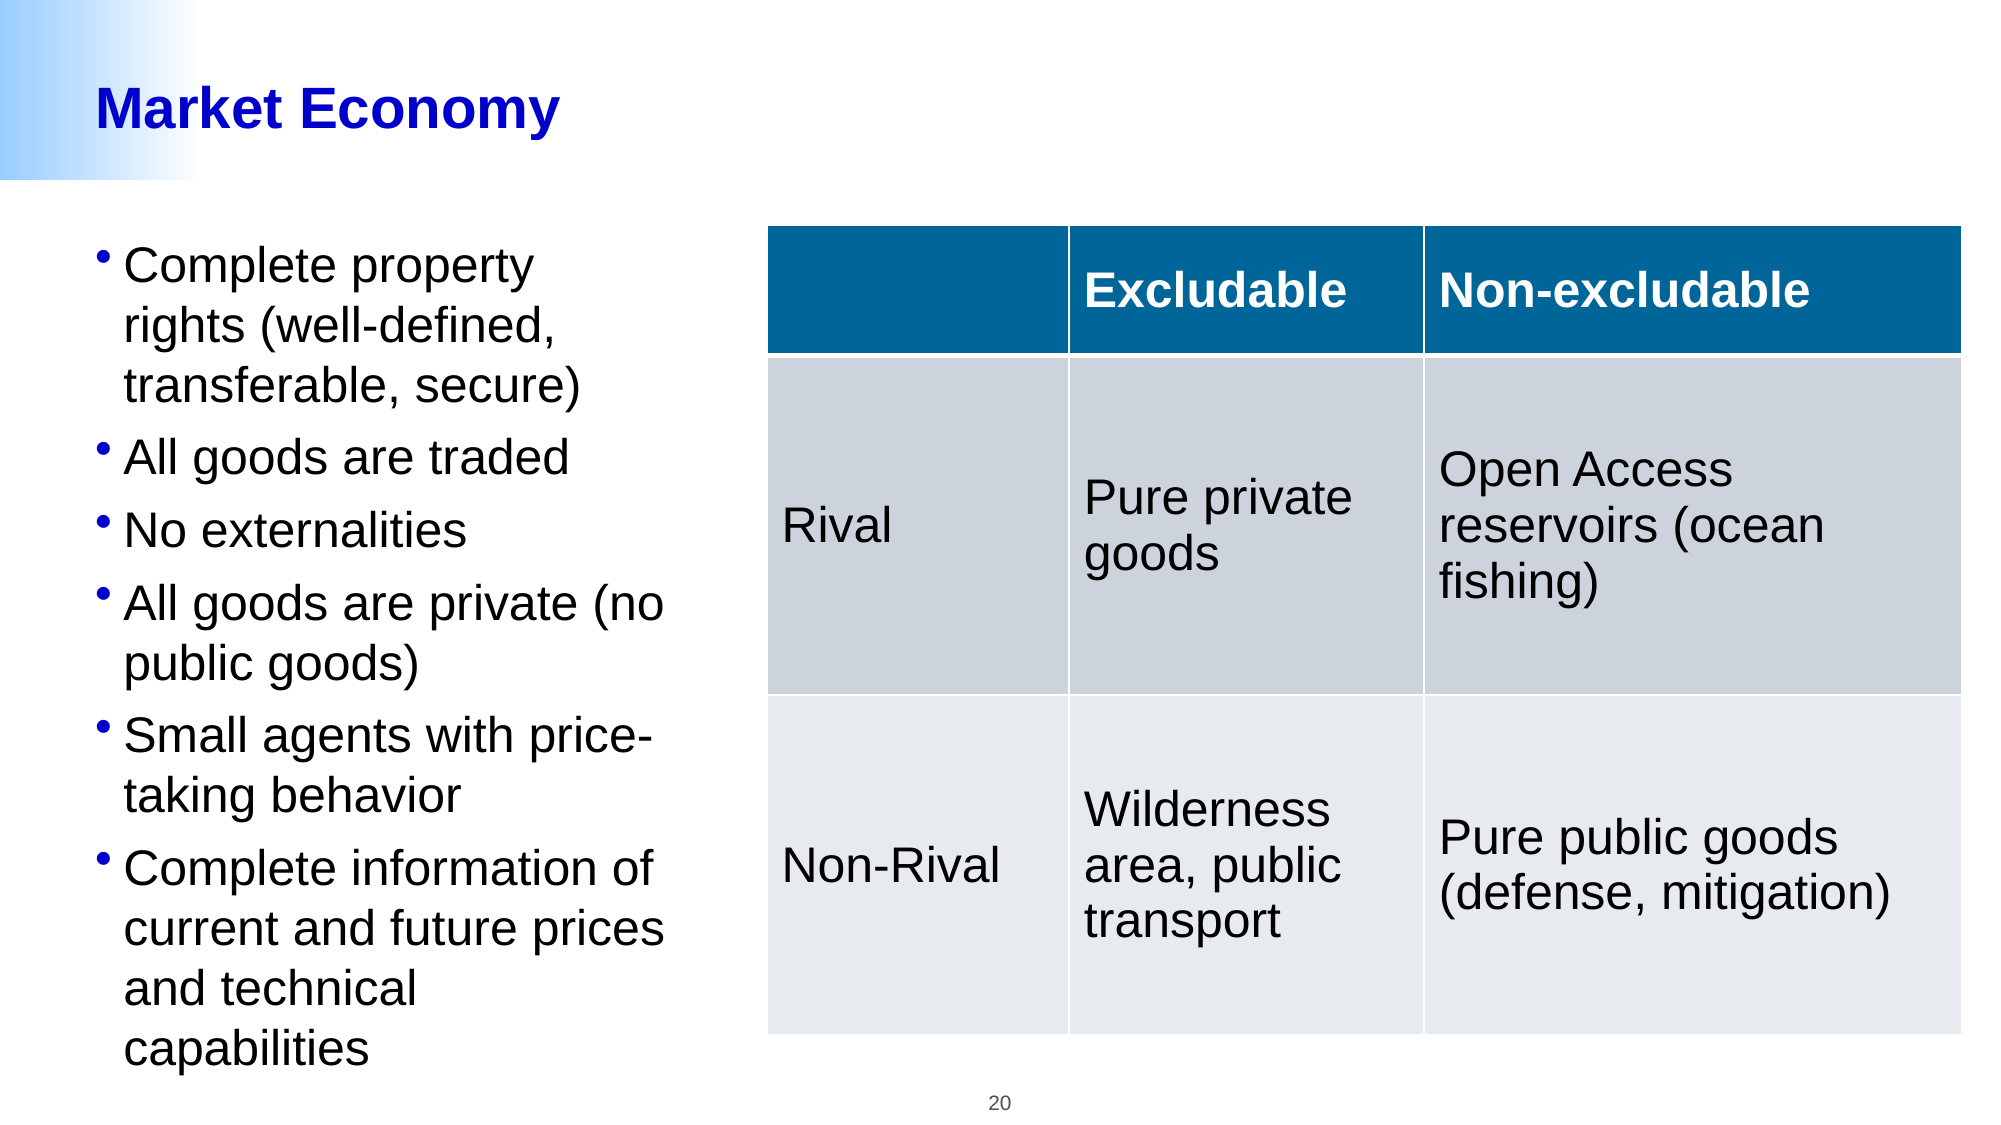

# Market Economy
Complete property rights (well-defined, transferable, secure)
All goods are traded
No externalities
All goods are private (no public goods)
Small agents with price-taking behavior
Complete information of current and future prices and technical capabilities
|  | Excludable | Non-excludable |
| --- | --- | --- |
| Rival | Pure private goods | Open Access reservoirs (ocean fishing) |
| Non-Rival | Wilderness area, public transport | Pure public goods (defense, mitigation) |